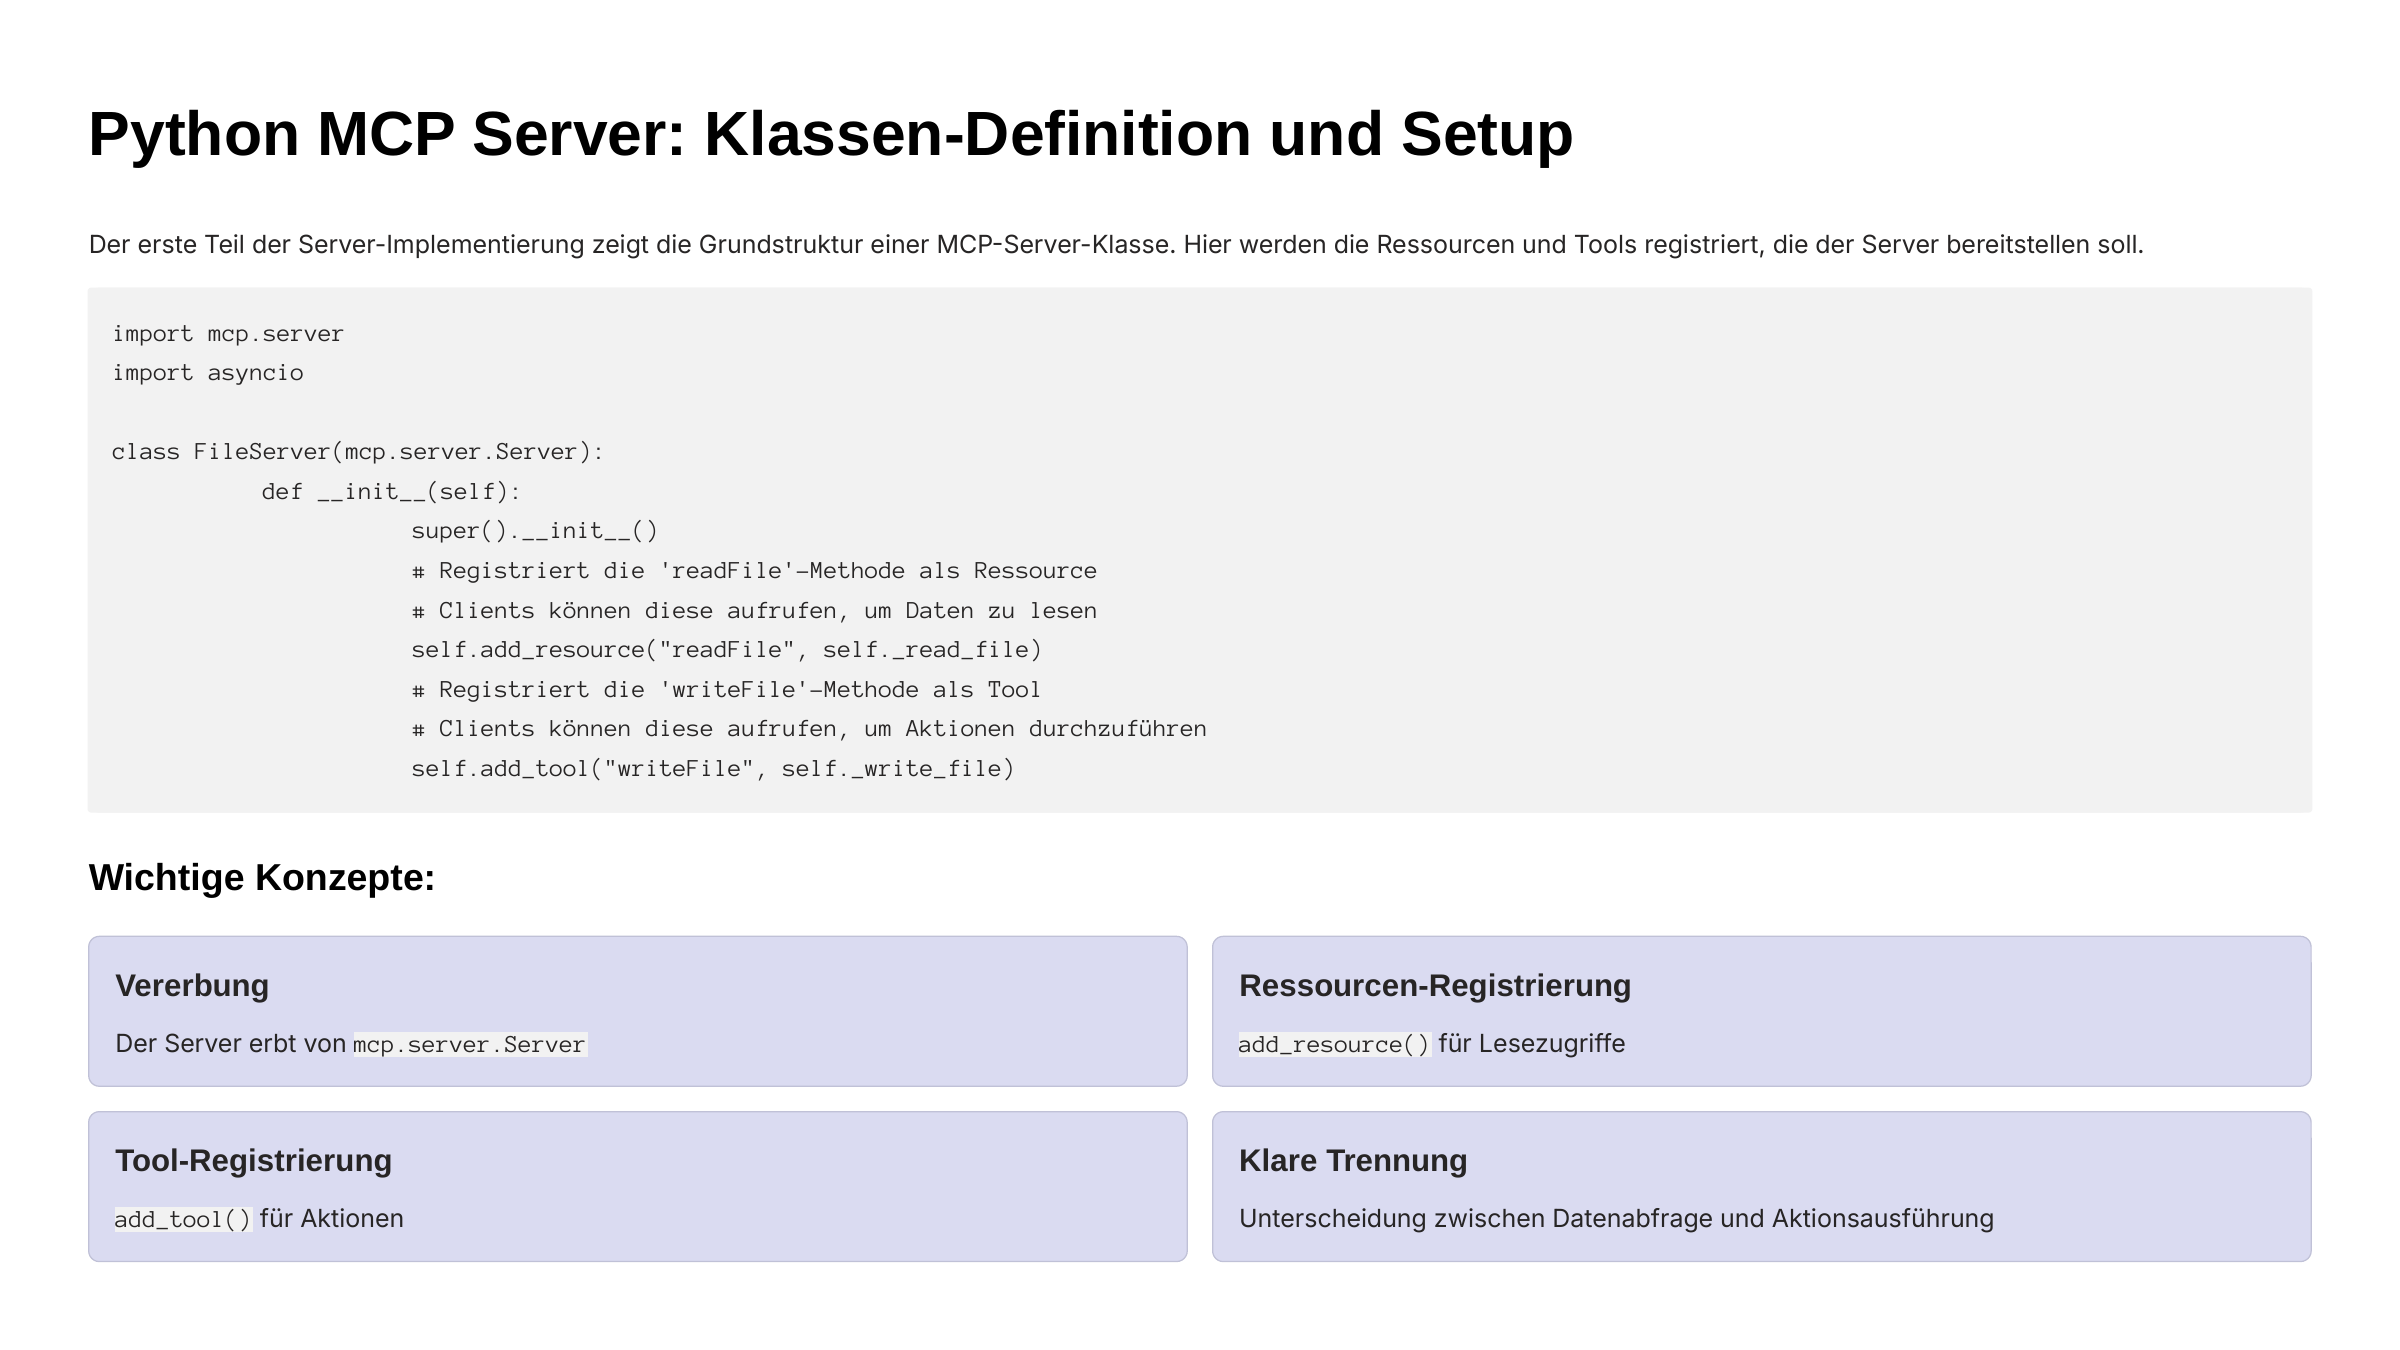

Python MCP Server: Klassen-Definition und Setup
Der erste Teil der Server-Implementierung zeigt die Grundstruktur einer MCP-Server-Klasse. Hier werden die Ressourcen und Tools registriert, die der Server bereitstellen soll.

import mcp.server
import asyncio

class FileServer(mcp.server.Server):
	def __init__(self):
		super().__init__()
		# Registriert die 'readFile'-Methode als Ressource
		# Clients können diese aufrufen, um Daten zu lesen
		self.add_resource("readFile", self._read_file)
		# Registriert die 'writeFile'-Methode als Tool
		# Clients können diese aufrufen, um Aktionen durchzuführen
		self.add_tool("writeFile", self._write_file)
Wichtige Konzepte:

Vererbung
Ressourcen-Registrierung
Der Server erbt von mcp.server.Server
add_resource() für Lesezugriffe

Tool-Registrierung
Klare Trennung
add_tool() für Aktionen
Unterscheidung zwischen Datenabfrage und Aktionsausführung